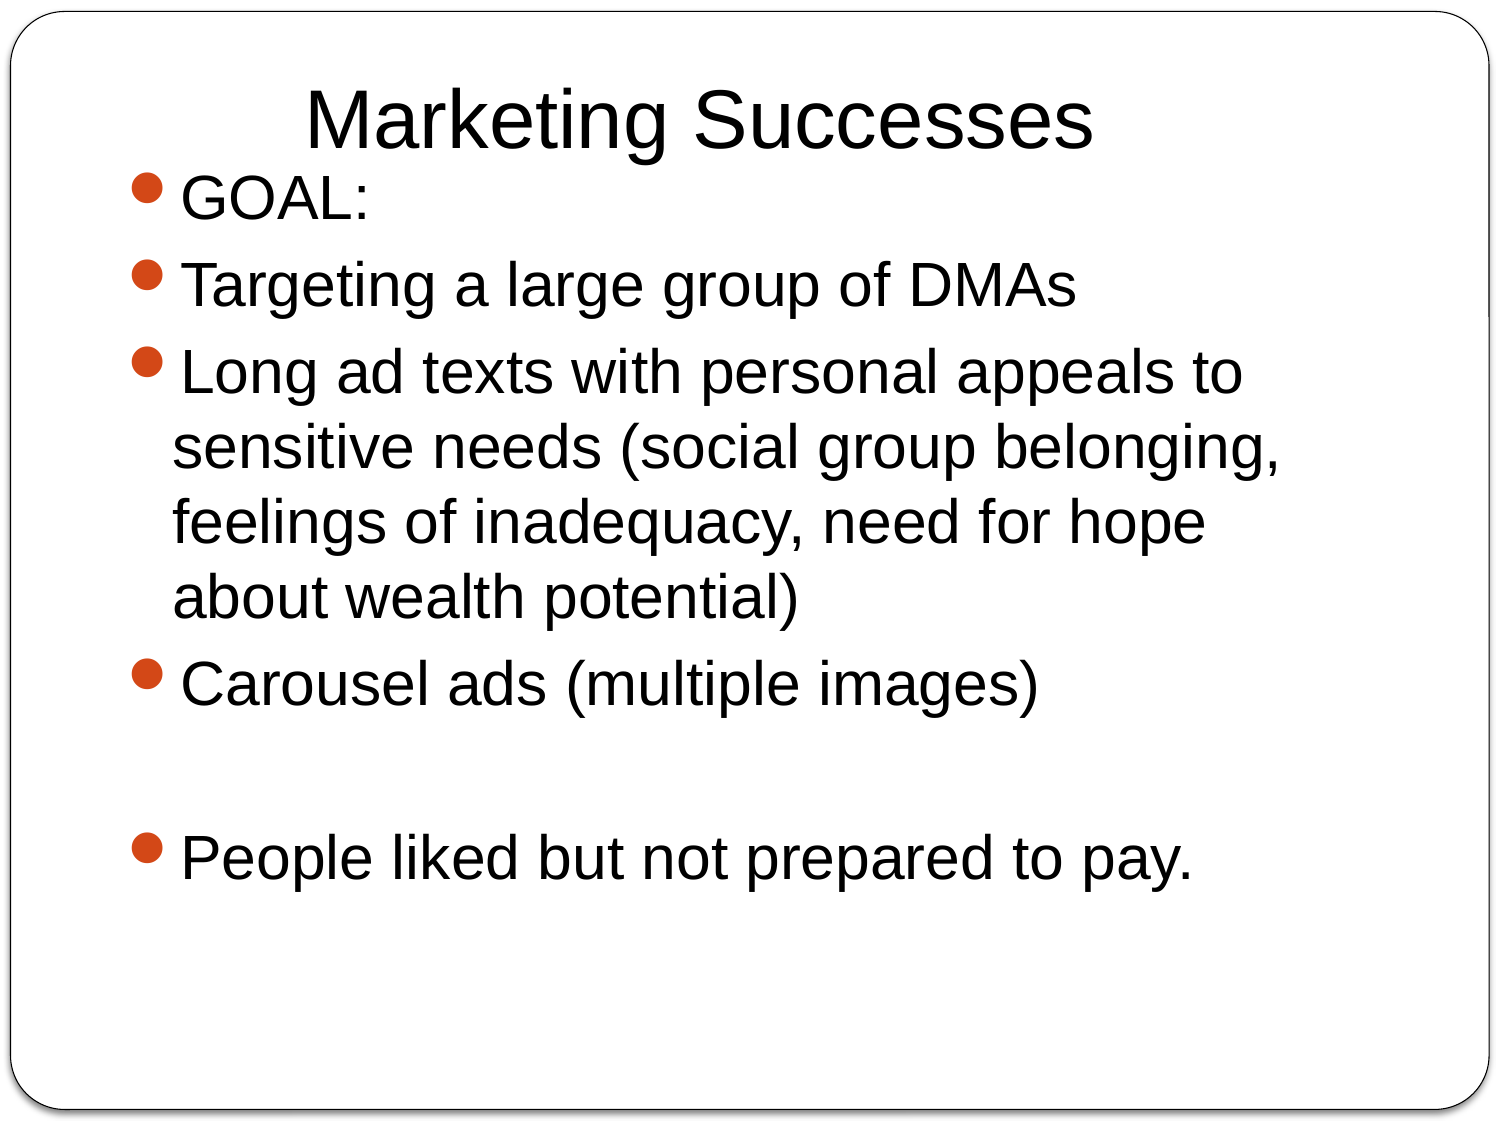

# Marketing Successes
GOAL:
Targeting a large group of DMAs
Long ad texts with personal appeals to sensitive needs (social group belonging, feelings of inadequacy, need for hope about wealth potential)
Carousel ads (multiple images)

People liked but not prepared to pay.